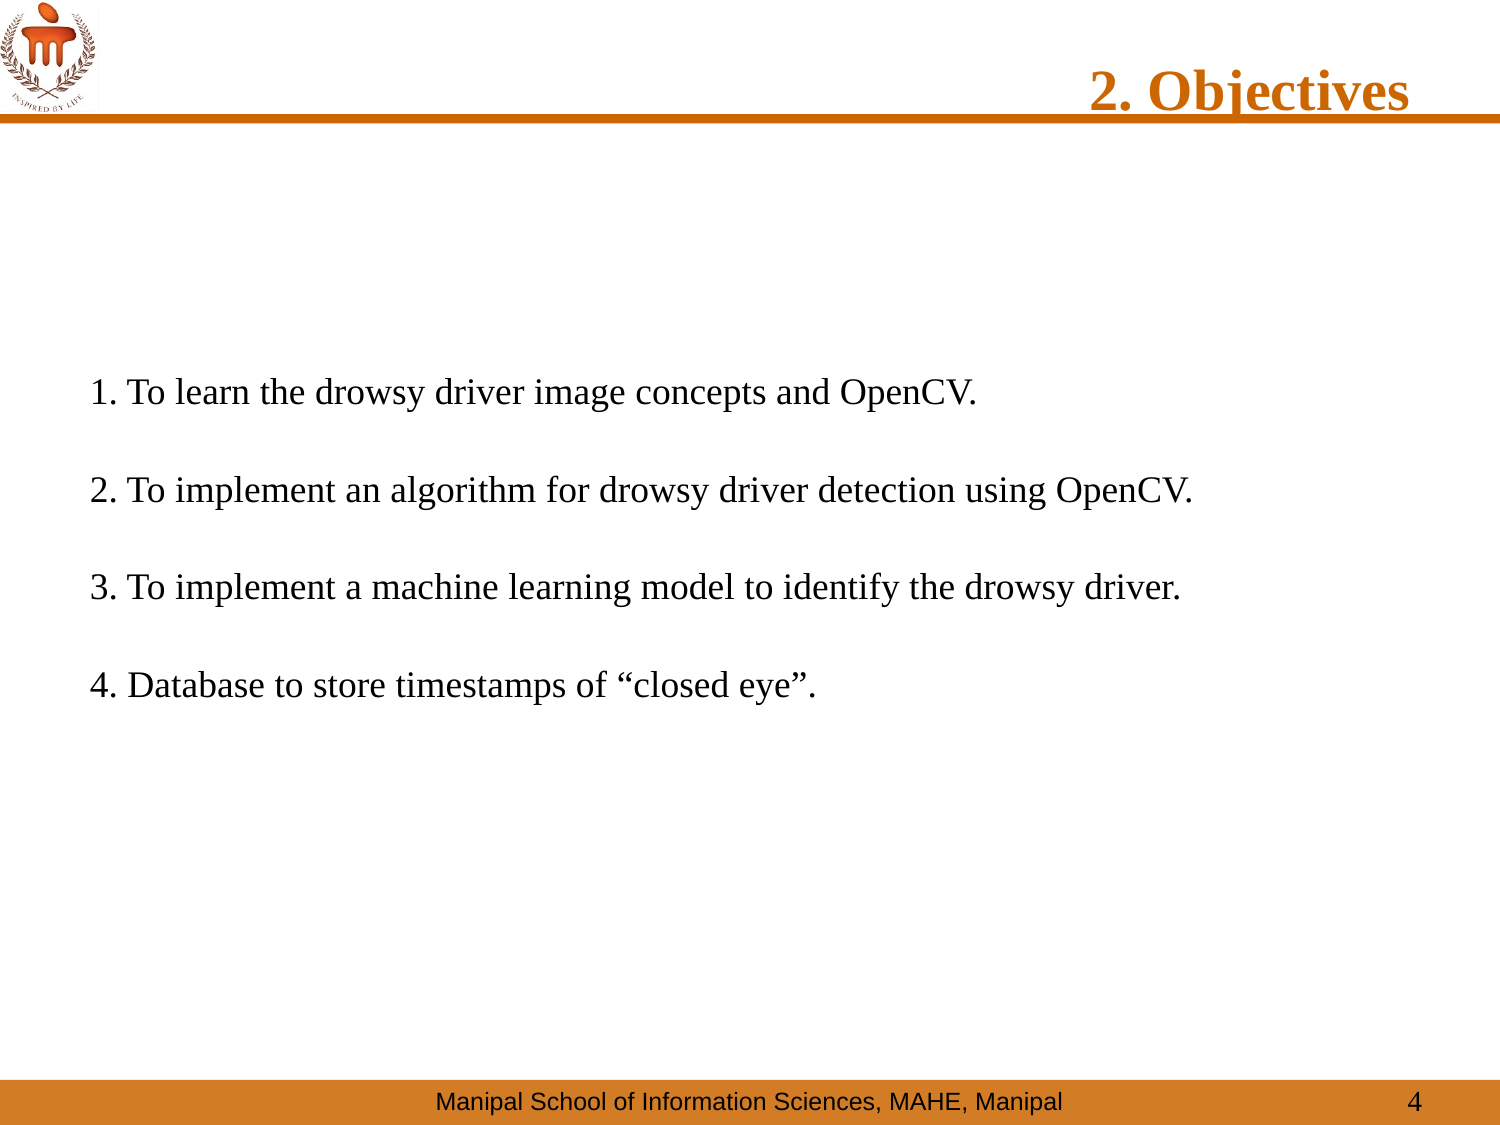

# 2. Objectives

1. To learn the drowsy driver image concepts and OpenCV.
2. To implement an algorithm for drowsy driver detection using OpenCV.
3. To implement a machine learning model to identify the drowsy driver.
4. Database to store timestamps of “closed eye”.

4